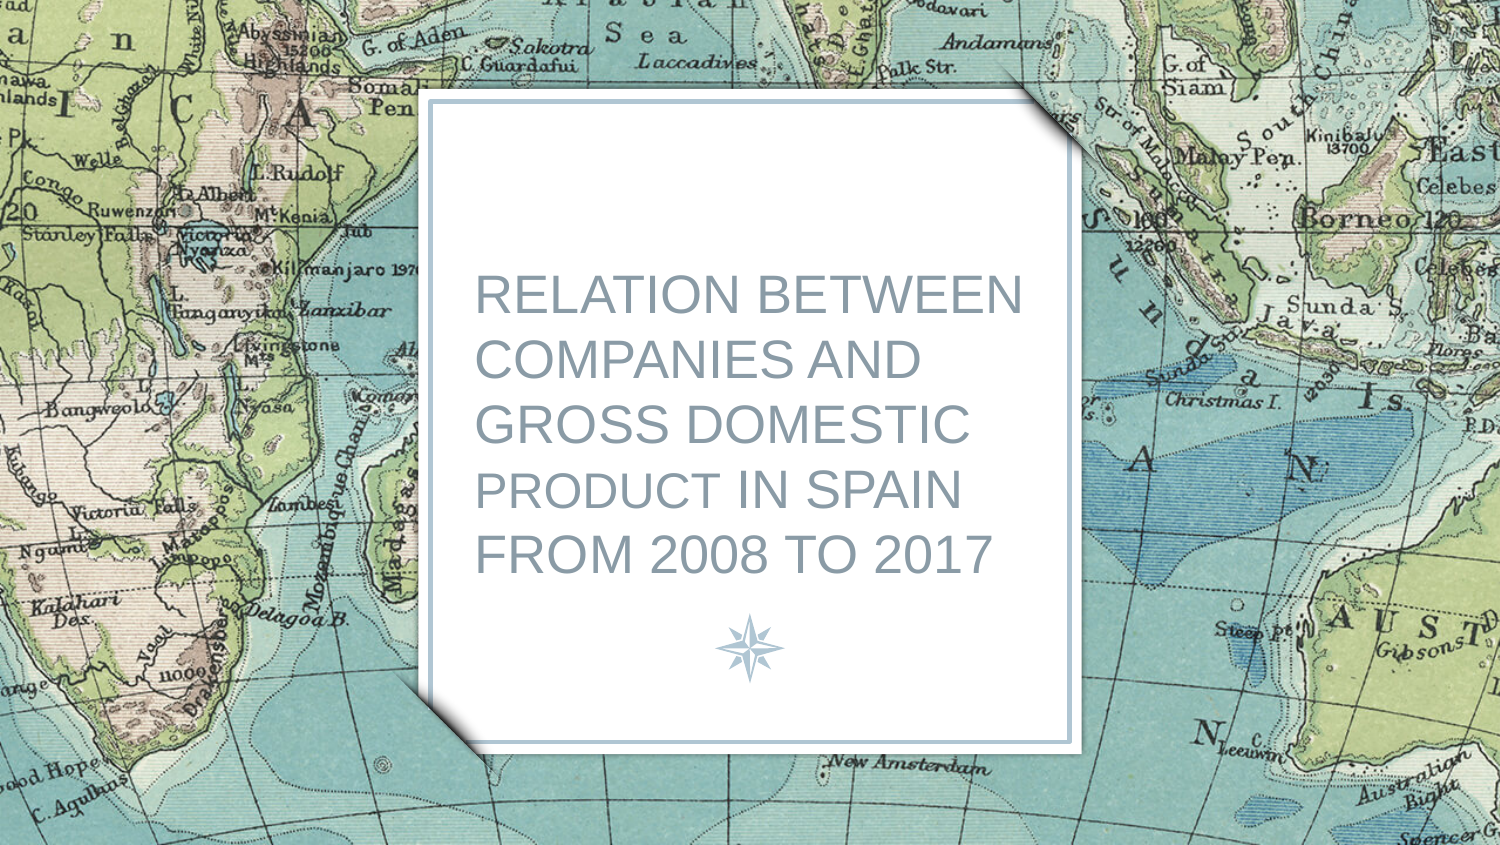

RELATION BETWEEN COMPANIES AND GROSS DOMESTIC PRODUCT IN SPAIN FROM 2008 TO 2017